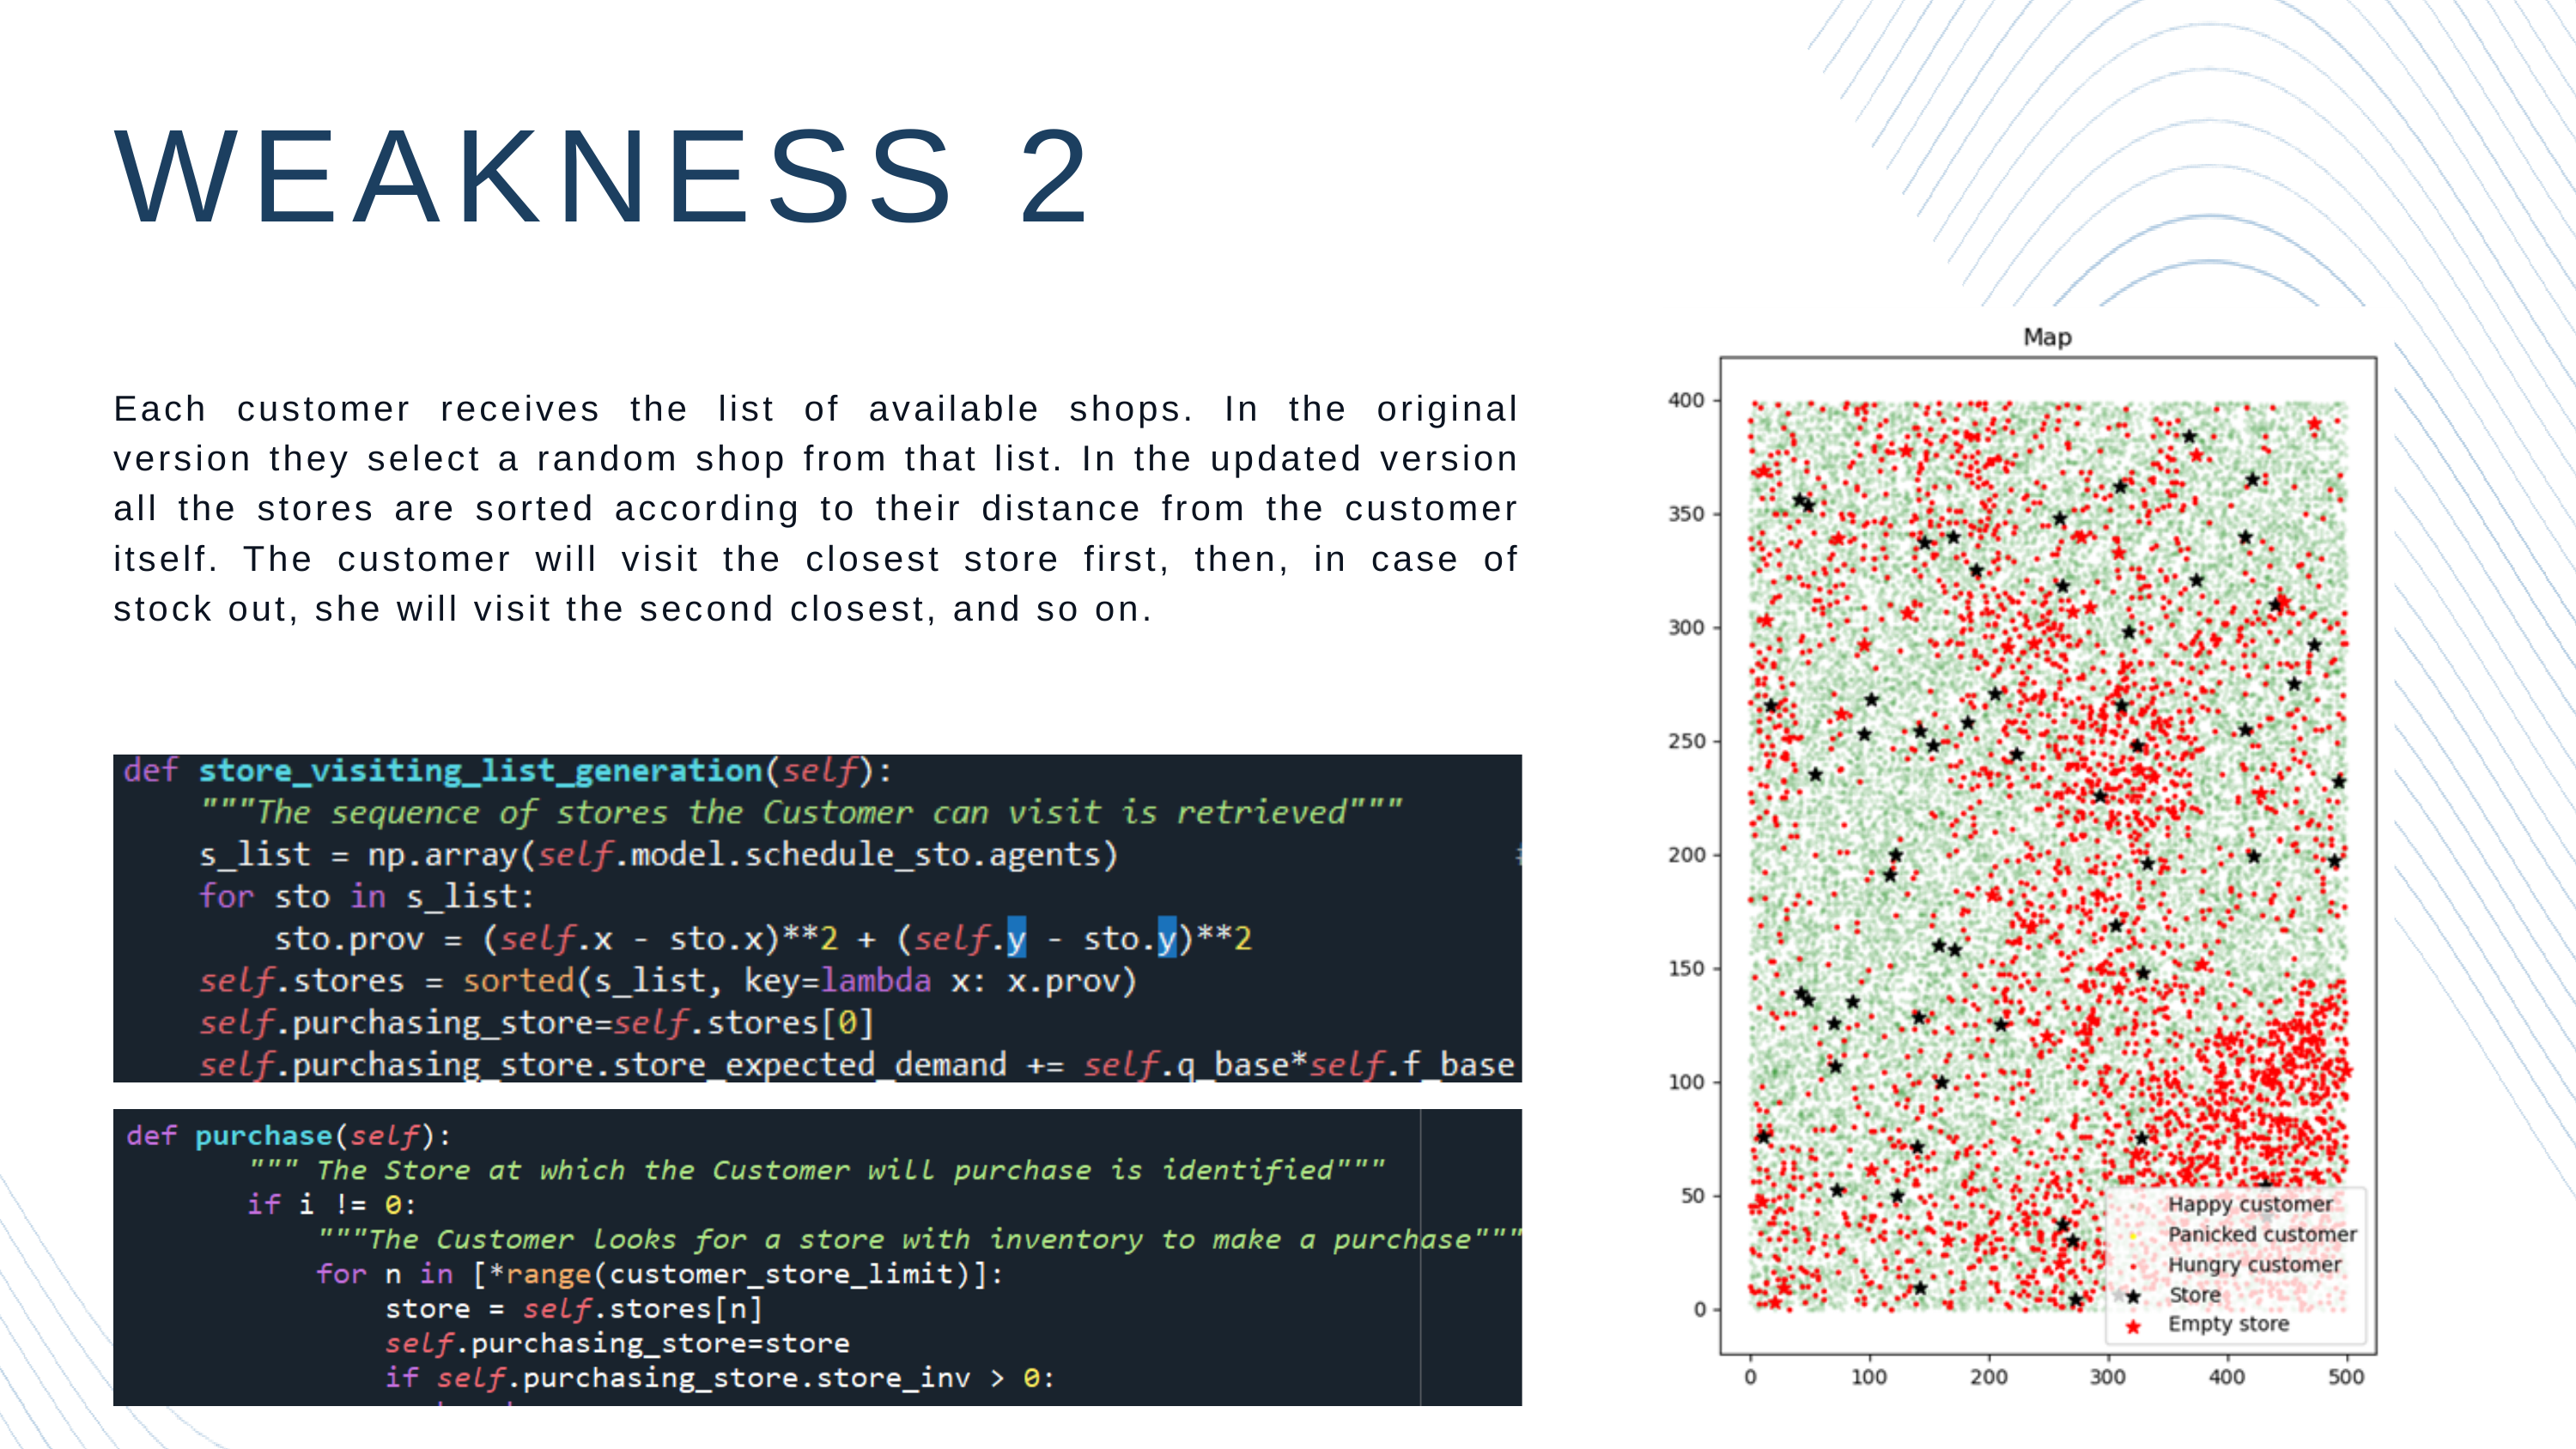

WEAKNESS 2

Each customer receives the list of available shops. In the original version they select a random shop from that list. In the updated version all the stores are sorted according to their distance from the customer itself. The customer will visit the closest store first, then, in case of stock out, she will visit the second closest, and so on.